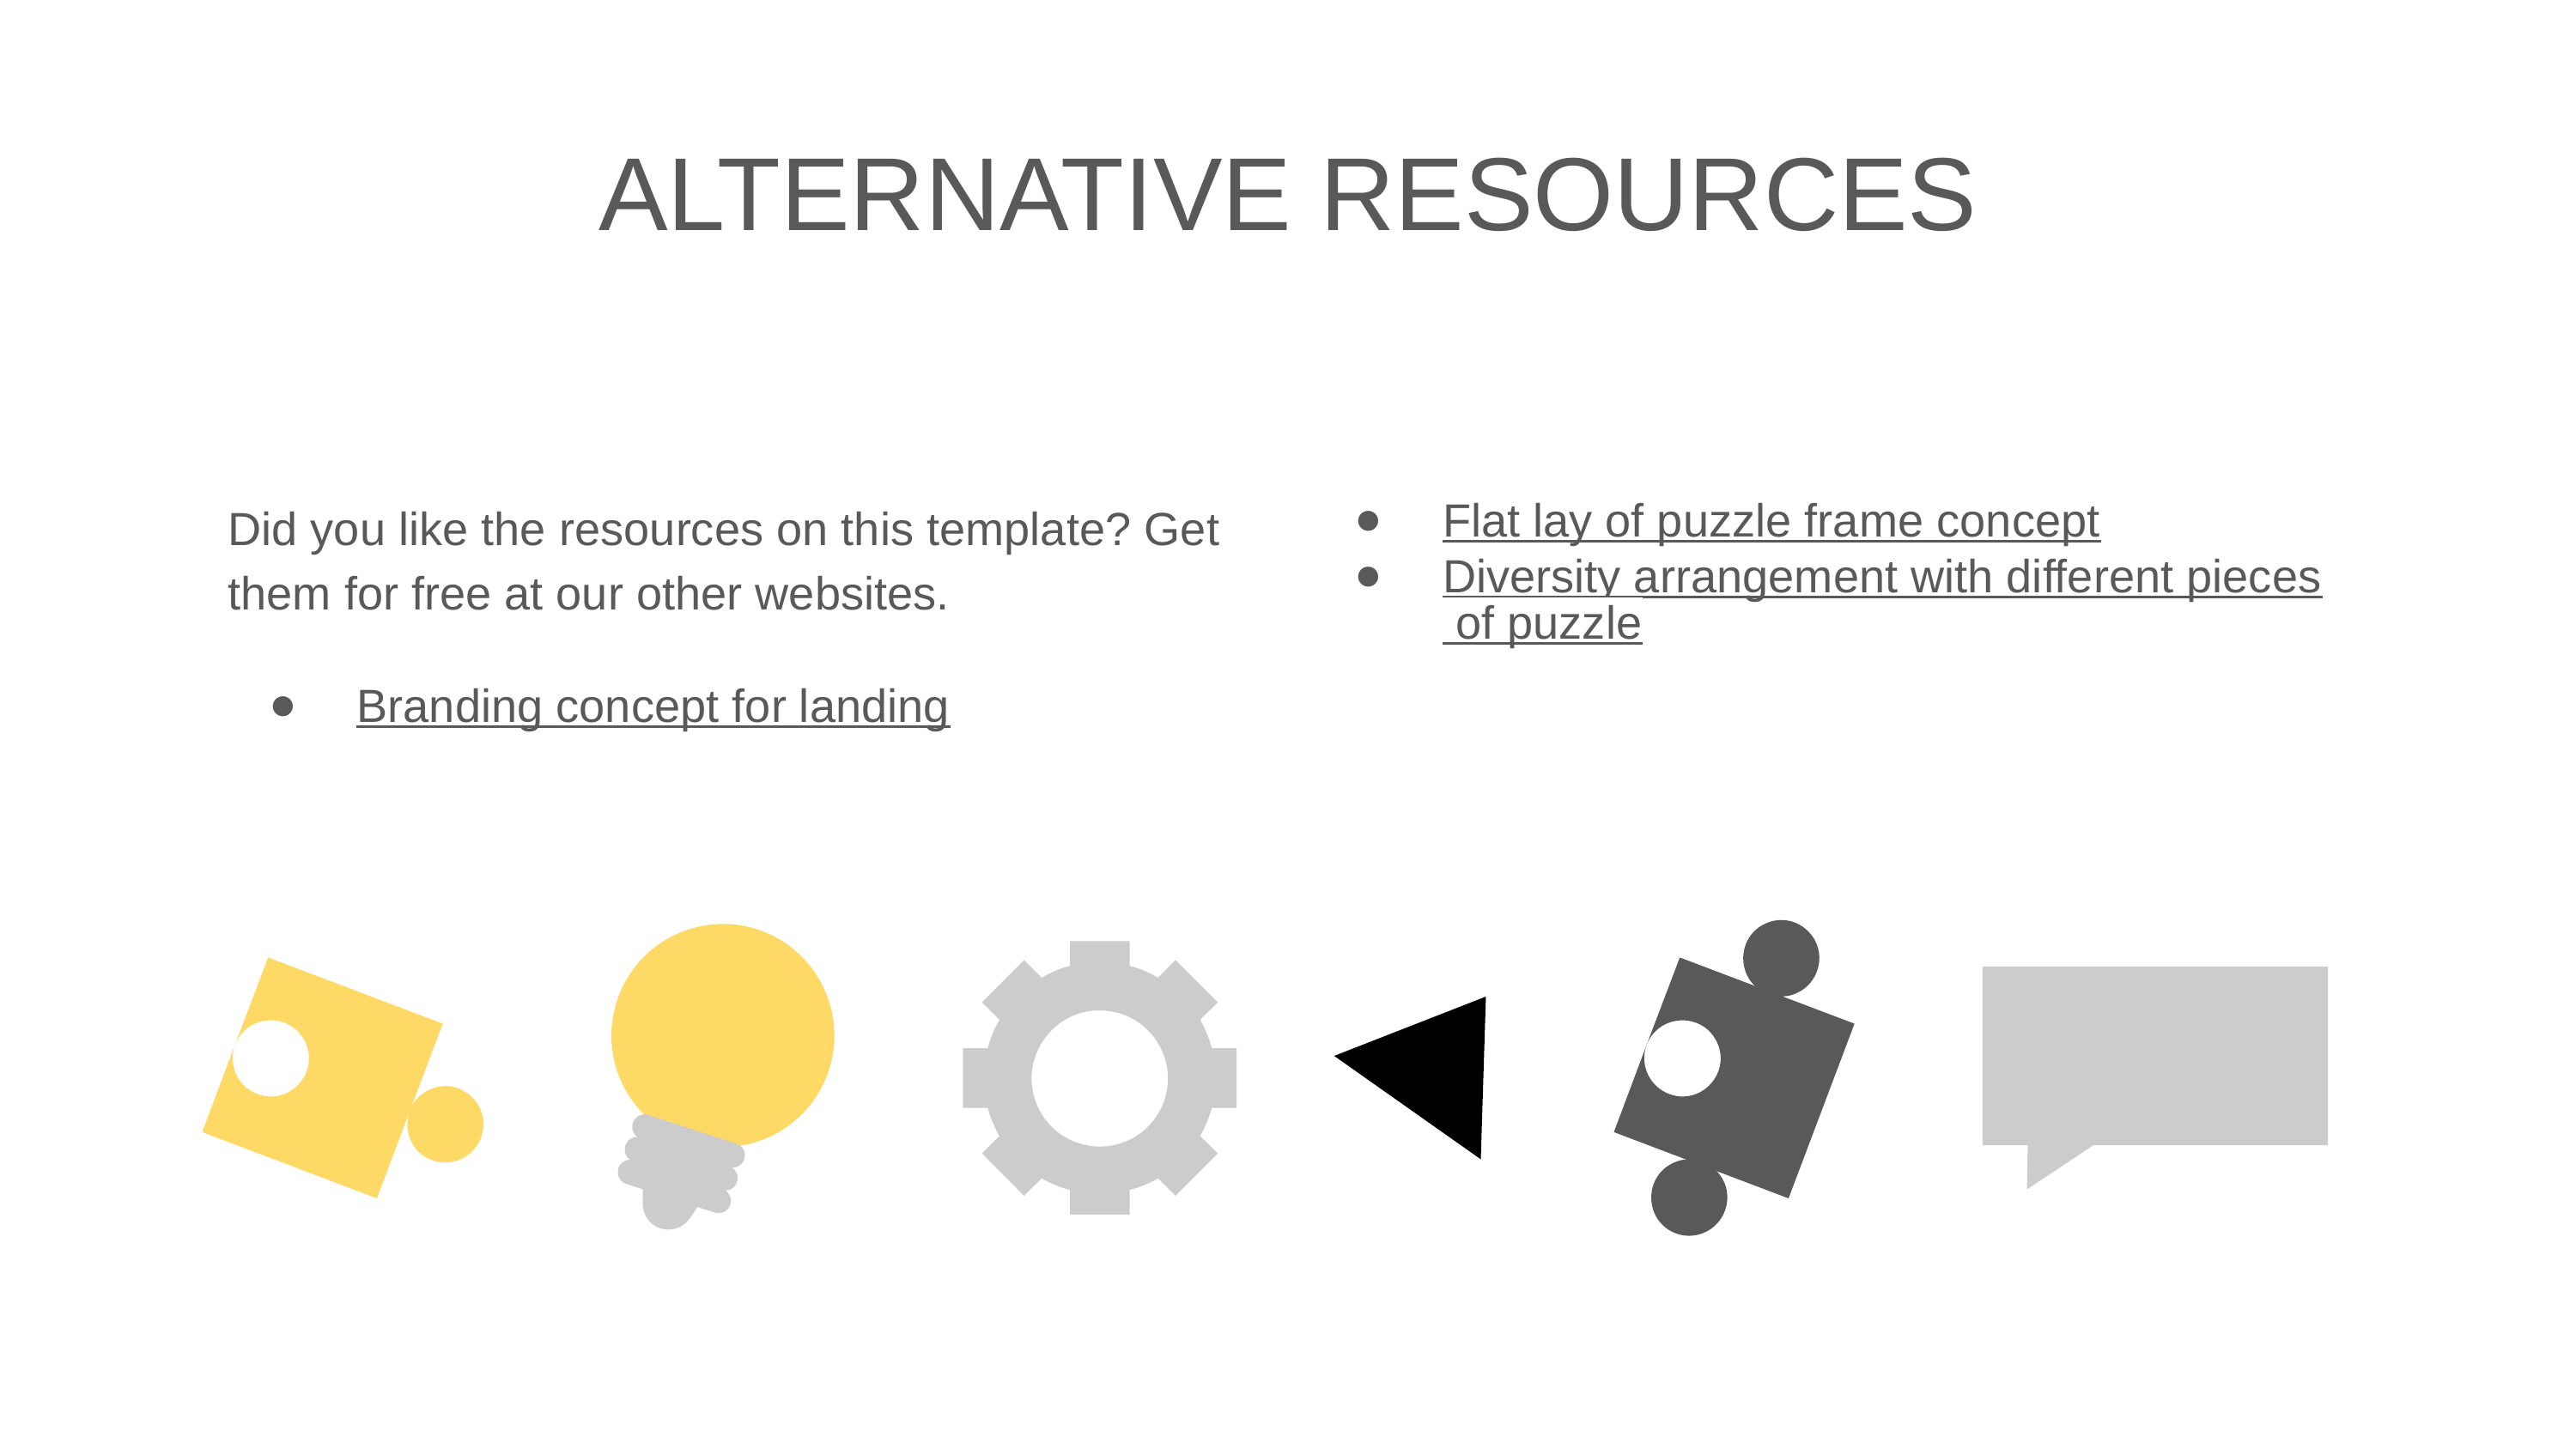

# ALTERNATIVE RESOURCES
Did you like the resources on this template? Get them for free at our other websites.
Branding concept for landing
Flat lay of puzzle frame concept
Diversity arrangement with different pieces of puzzle